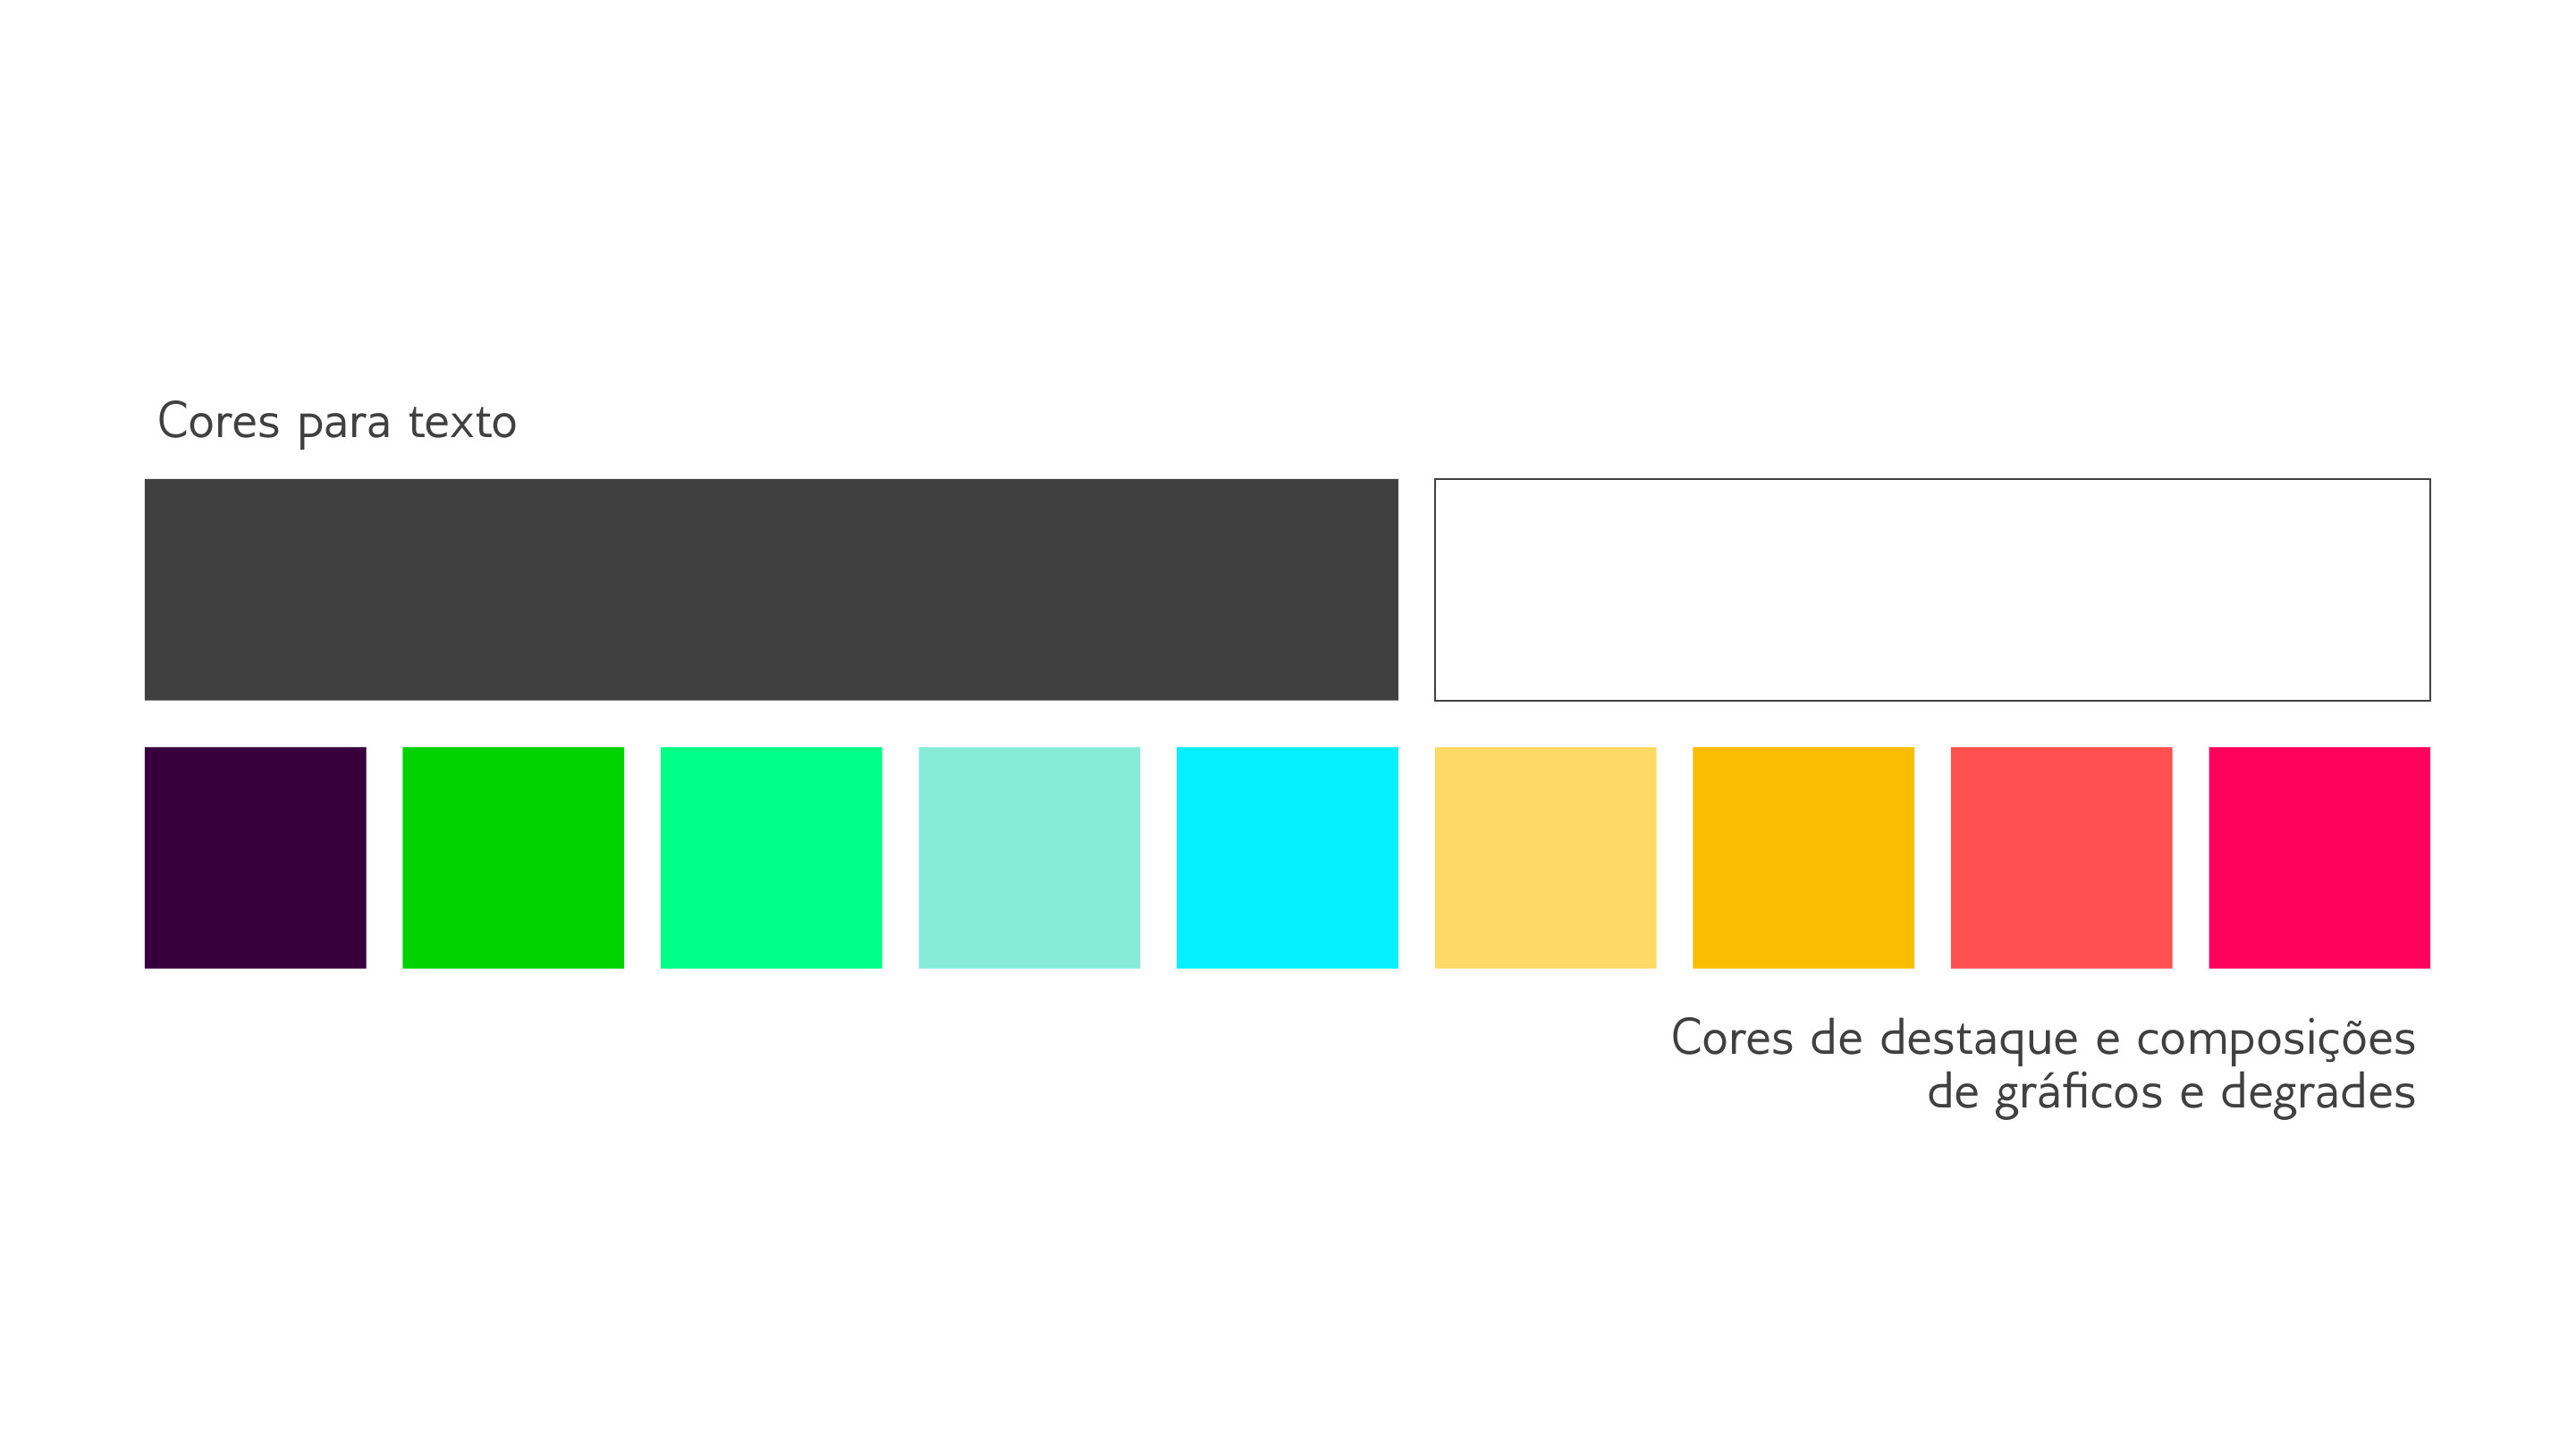

Cores para texto

Cores de destaque e composições de gráficos e degrades